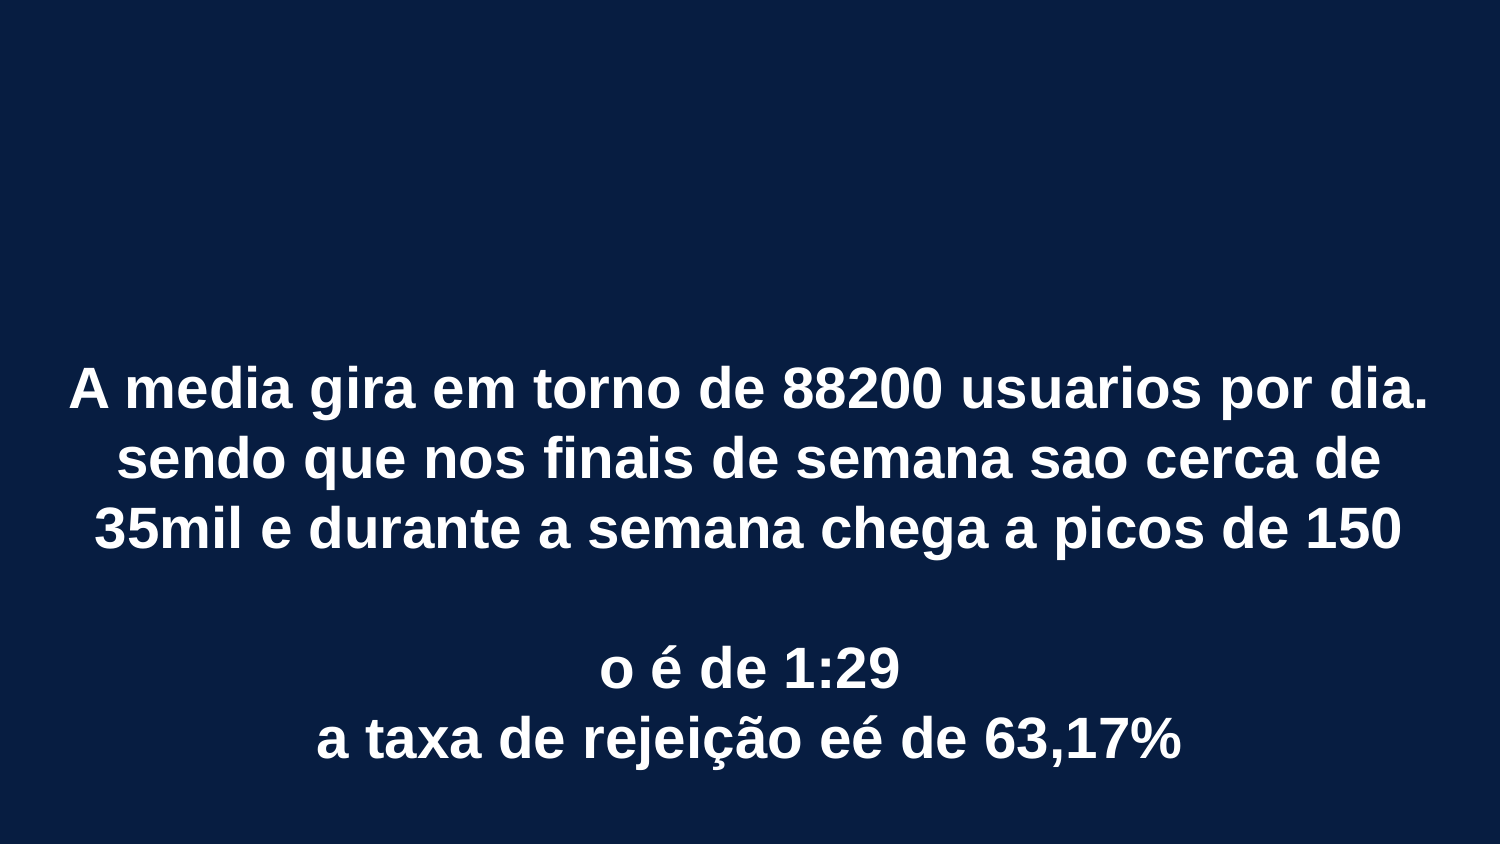

# A media gira em torno de 88200 usuarios por dia. sendo que nos finais de semana sao cerca de 35mil e durante a semana chega a picos de 150

o é de 1:29
a taxa de rejeição eé de 63,17%